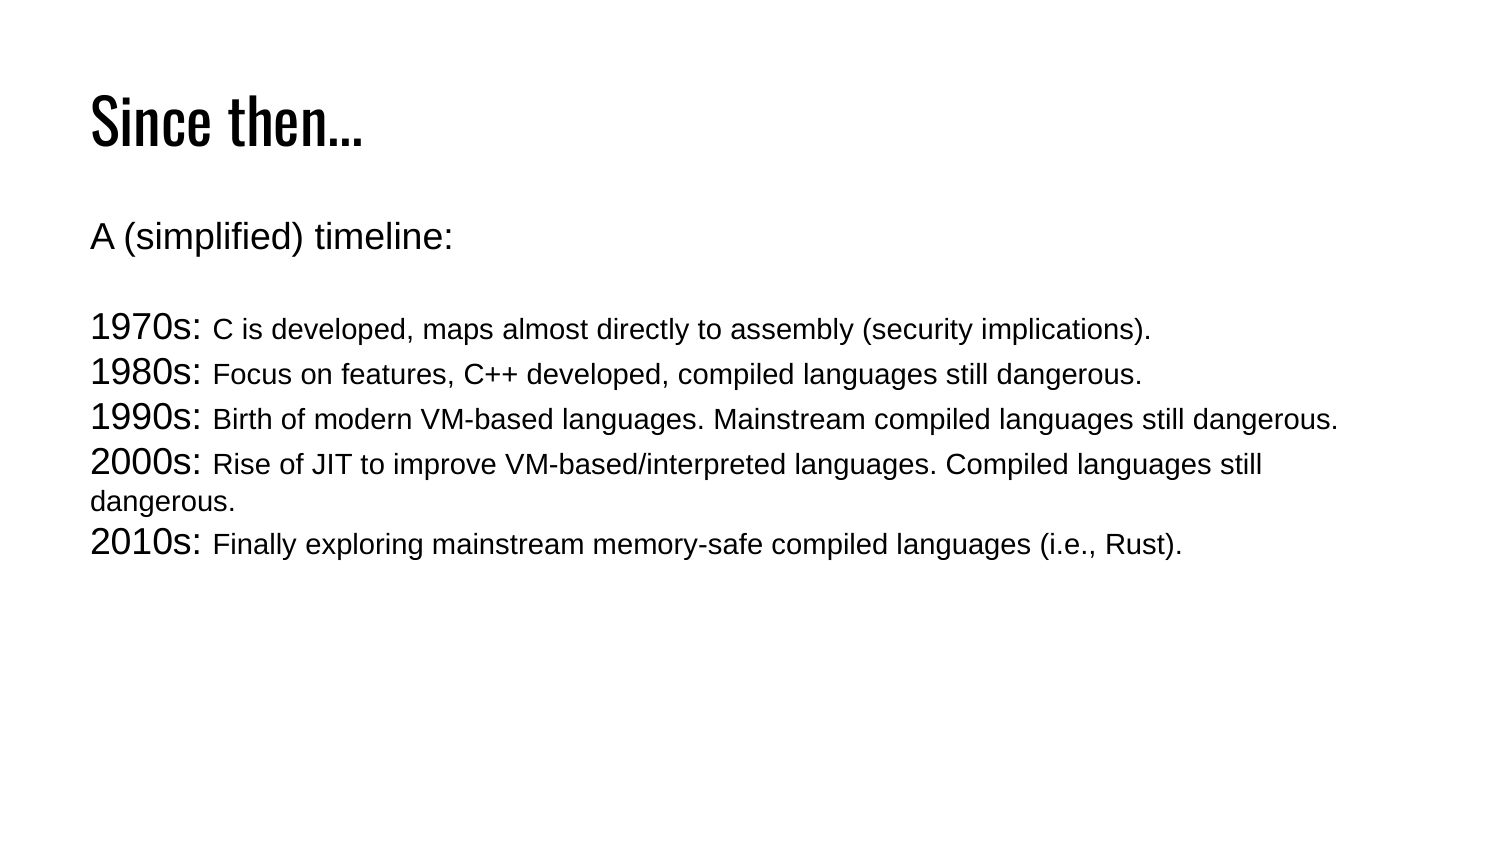

# Since then...
A (simplified) timeline:

1970s: C is developed, maps almost directly to assembly (security implications).
1980s: Focus on features, C++ developed, compiled languages still dangerous.
1990s: Birth of modern VM-based languages. Mainstream compiled languages still dangerous.
2000s: Rise of JIT to improve VM-based/interpreted languages. Compiled languages still dangerous.
2010s: Finally exploring mainstream memory-safe compiled languages (i.e., Rust).